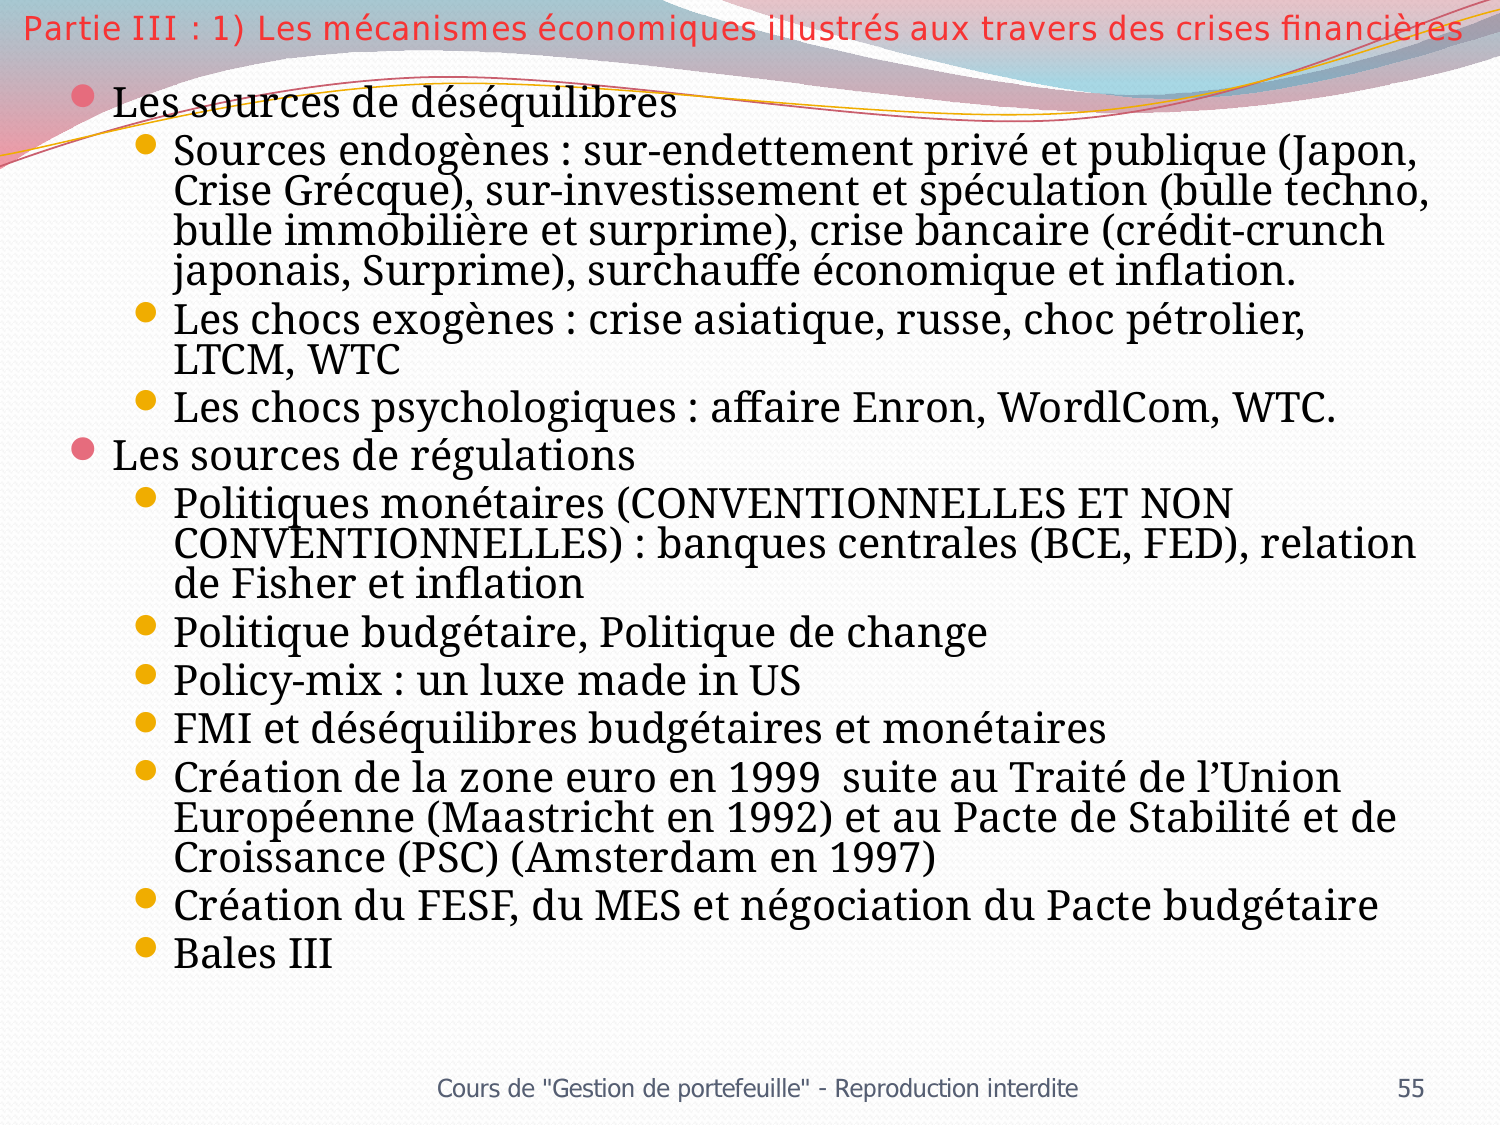

Partie III : 1) Les mécanismes économiques illustrés aux travers des crises financières
Les sources de déséquilibres
Sources endogènes : sur-endettement privé et publique (Japon, Crise Grécque), sur-investissement et spéculation (bulle techno, bulle immobilière et surprime), crise bancaire (crédit-crunch japonais, Surprime), surchauffe économique et inflation.
Les chocs exogènes : crise asiatique, russe, choc pétrolier, LTCM, WTC
Les chocs psychologiques : affaire Enron, WordlCom, WTC.
Les sources de régulations
Politiques monétaires (CONVENTIONNELLES ET NON CONVENTIONNELLES) : banques centrales (BCE, FED), relation de Fisher et inflation
Politique budgétaire, Politique de change
Policy-mix : un luxe made in US
FMI et déséquilibres budgétaires et monétaires
Création de la zone euro en 1999  suite au Traité de l’Union Européenne (Maastricht en 1992) et au Pacte de Stabilité et de Croissance (PSC) (Amsterdam en 1997)
Création du FESF, du MES et négociation du Pacte budgétaire
Bales III
55
Cours de "Gestion de portefeuille" - Reproduction interdite